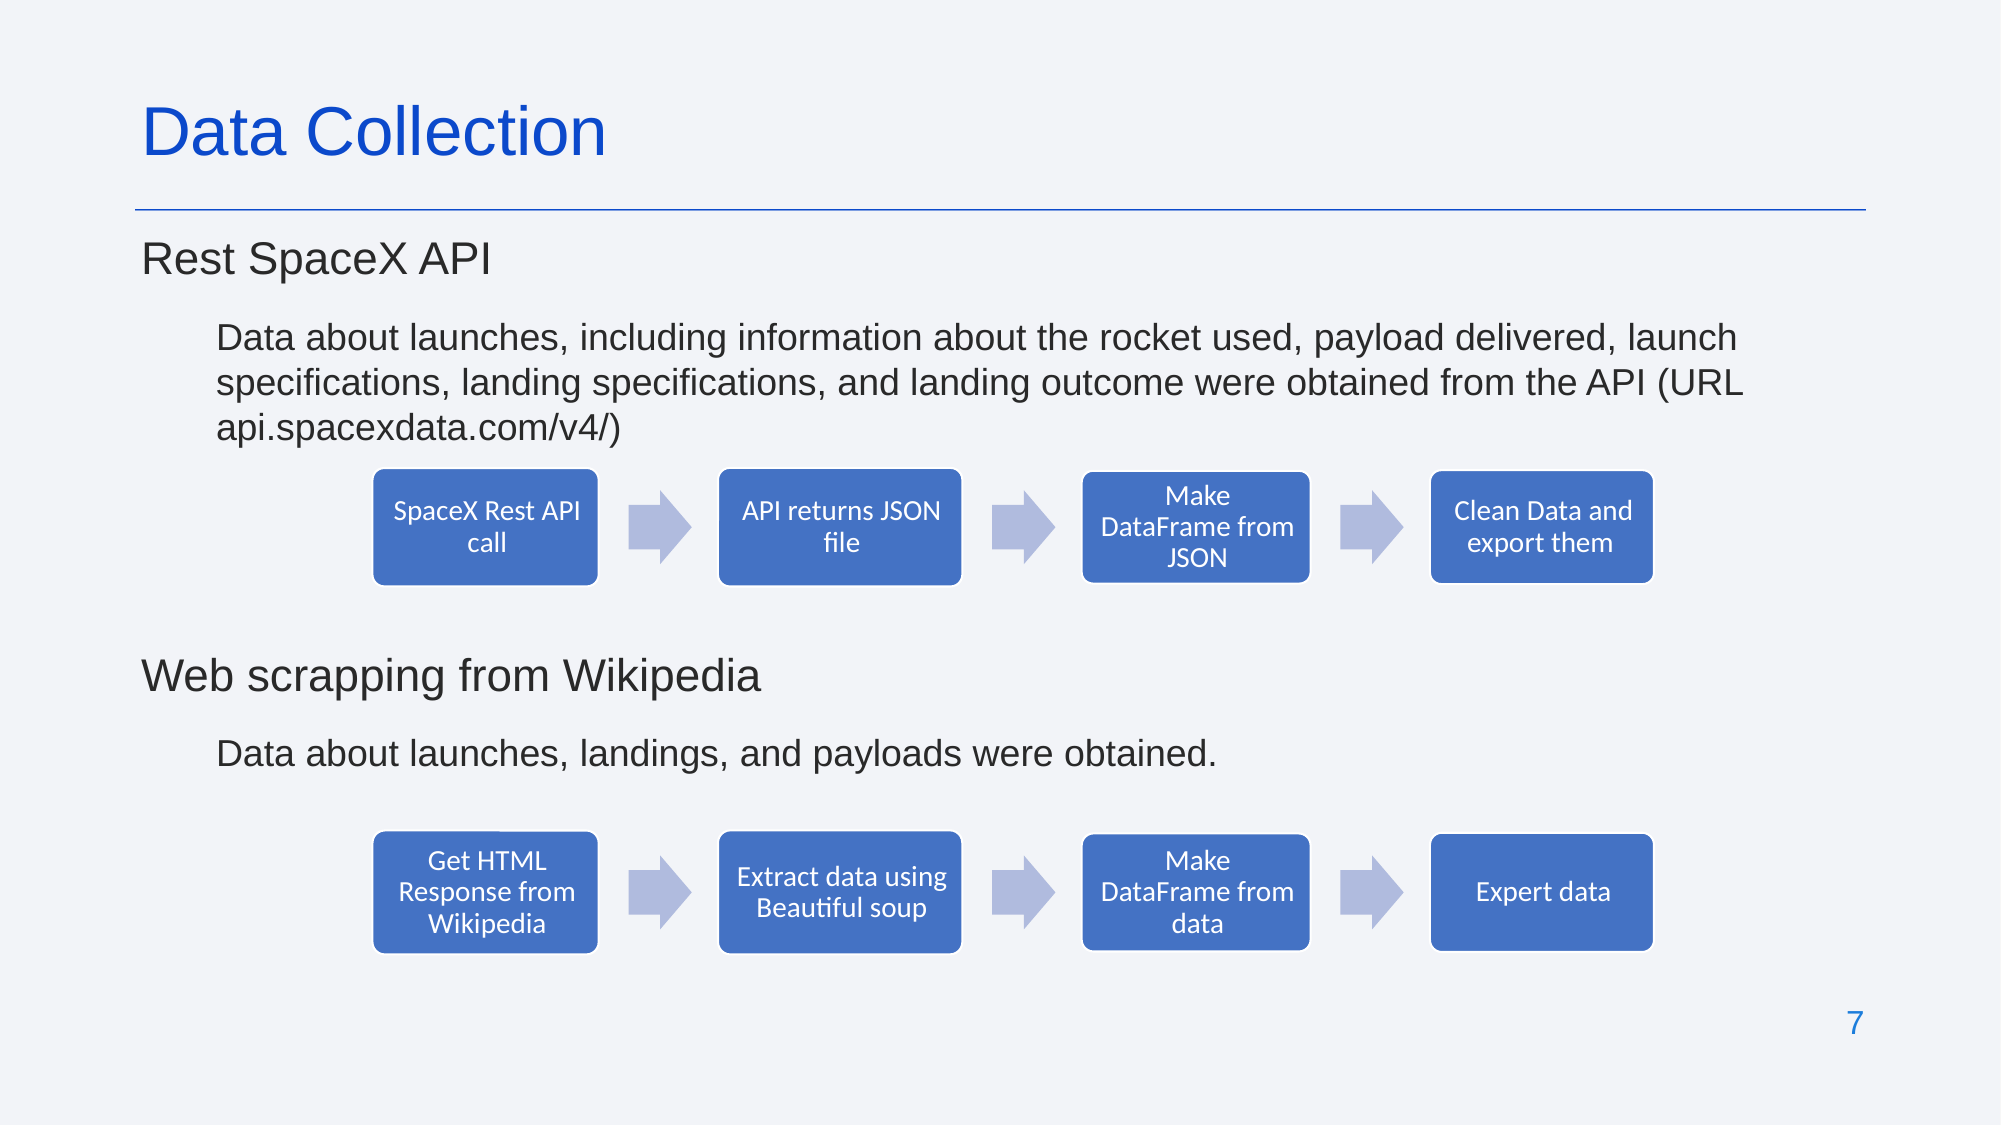

Data Collection
SpaceX Rest API call

API returns JSON file

Make DataFrame from JSON

Clean Data and export them
Rest SpaceX API
Data about launches, including information about the rocket used, payload delivered, launch specifications, landing specifications, and landing outcome were obtained from the API (URL api.spacexdata.com/v4/)

Web scrapping from Wikipedia
Data about launches, landings, and payloads were obtained.

Get HTML Response from Wikipedia

Extract data using Beautiful soup

Make DataFrame from data

Expert data
7